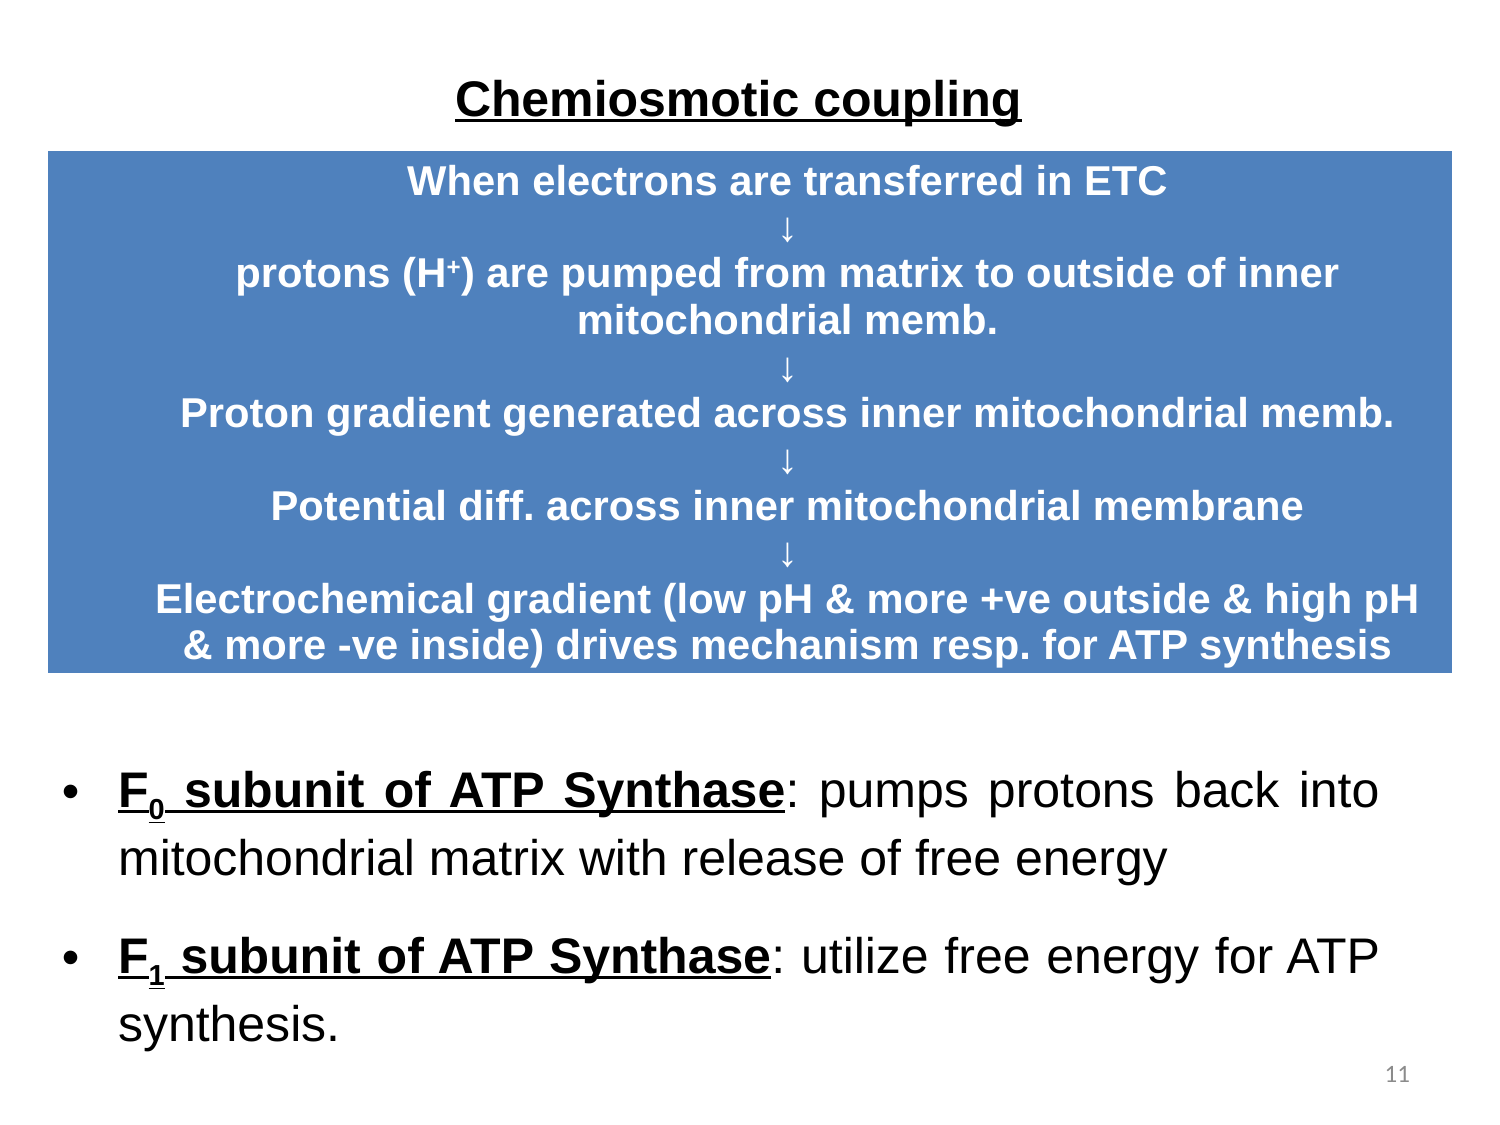

Chemiosmotic coupling
| When electrons are transferred in ETC ↓ protons (H+) are pumped from matrix to outside of inner mitochondrial memb. ↓ Proton gradient generated across inner mitochondrial memb. ↓ Potential diff. across inner mitochondrial membrane ↓ Electrochemical gradient (low pH & more +ve outside & high pH & more -ve inside) drives mechanism resp. for ATP synthesis |
| --- |
F0 subunit of ATP Synthase: pumps protons back into mitochondrial matrix with release of free energy
F1 subunit of ATP Synthase: utilize free energy for ATP synthesis.
11